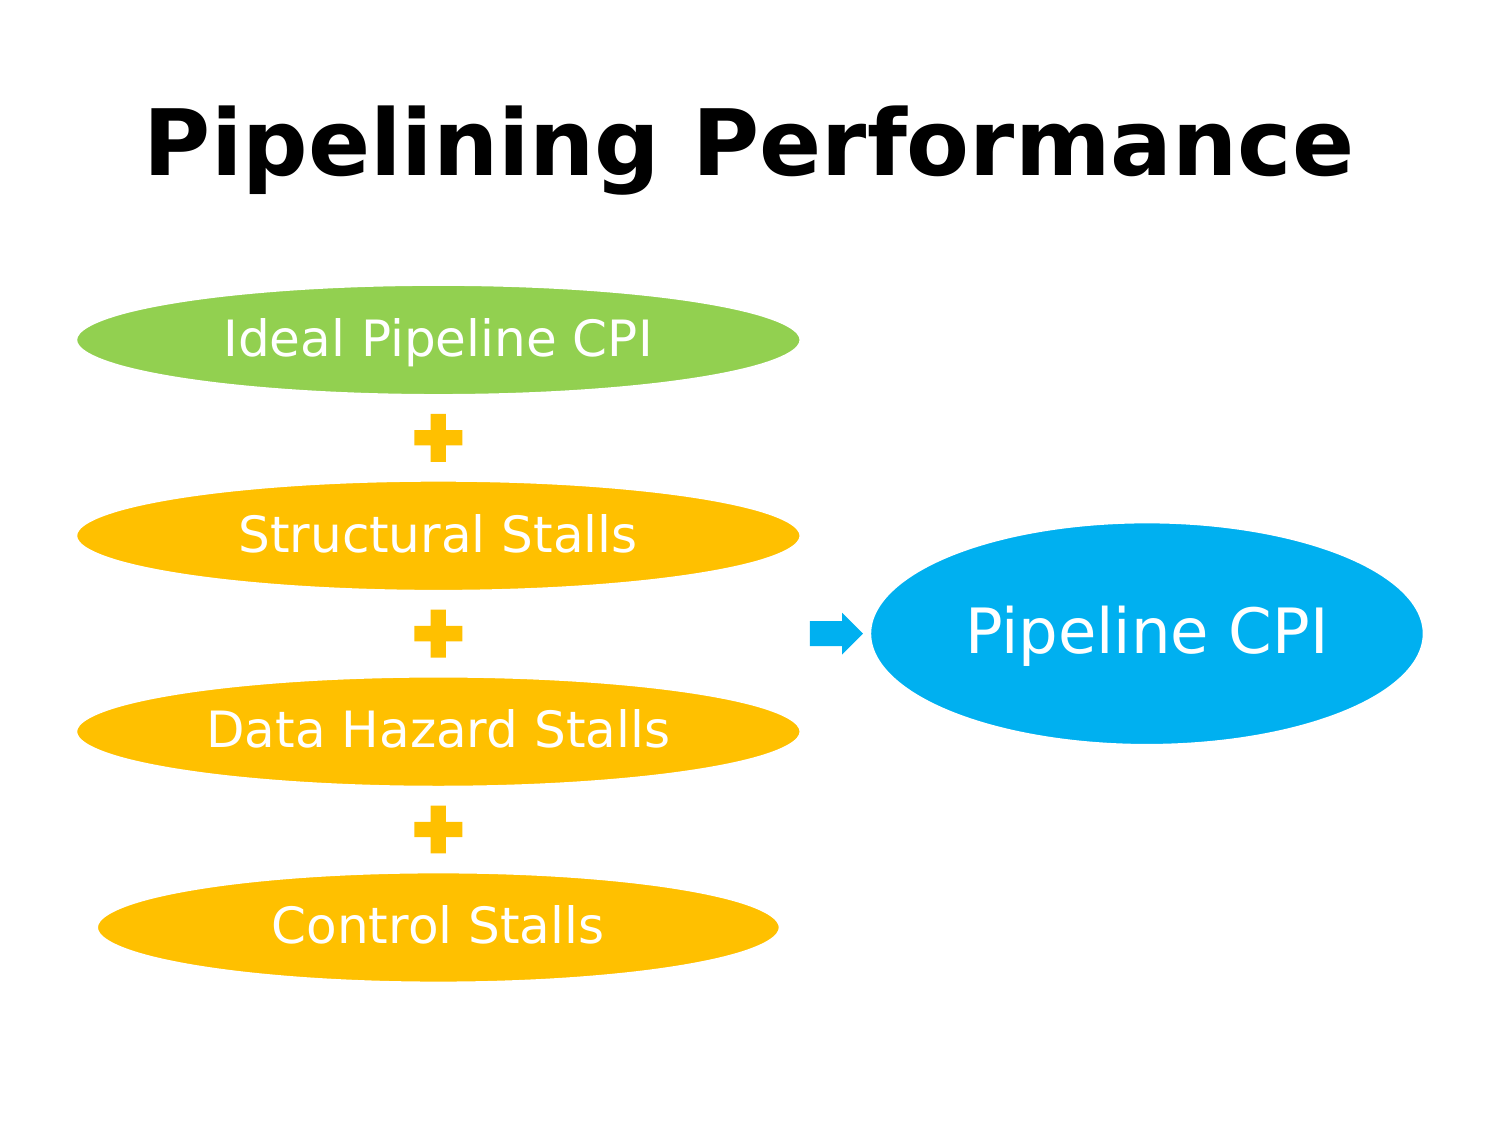

# Pipelining Performance
Ideal Pipeline CPI

Structural Stalls

Data Hazard Stalls

Control Stalls

Pipeline CPI